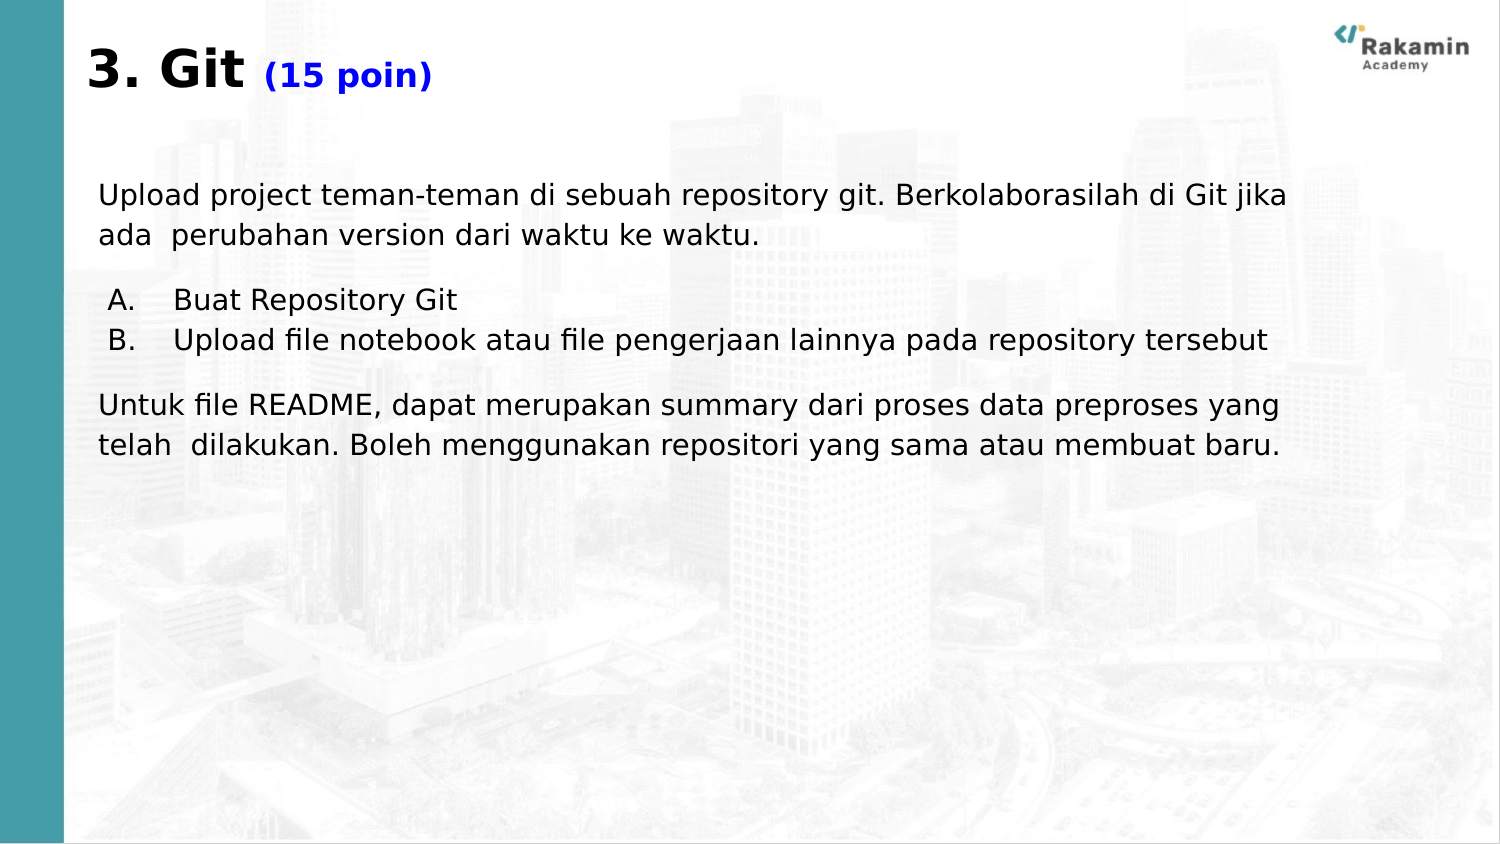

# 3. Git (15 poin)
Upload project teman-teman di sebuah repository git. Berkolaborasilah di Git jika ada  perubahan version dari waktu ke waktu.
Buat Repository Git
Upload ﬁle notebook atau ﬁle pengerjaan lainnya pada repository tersebut
Untuk ﬁle README, dapat merupakan summary dari proses data preproses yang telah  dilakukan. Boleh menggunakan repositori yang sama atau membuat baru.